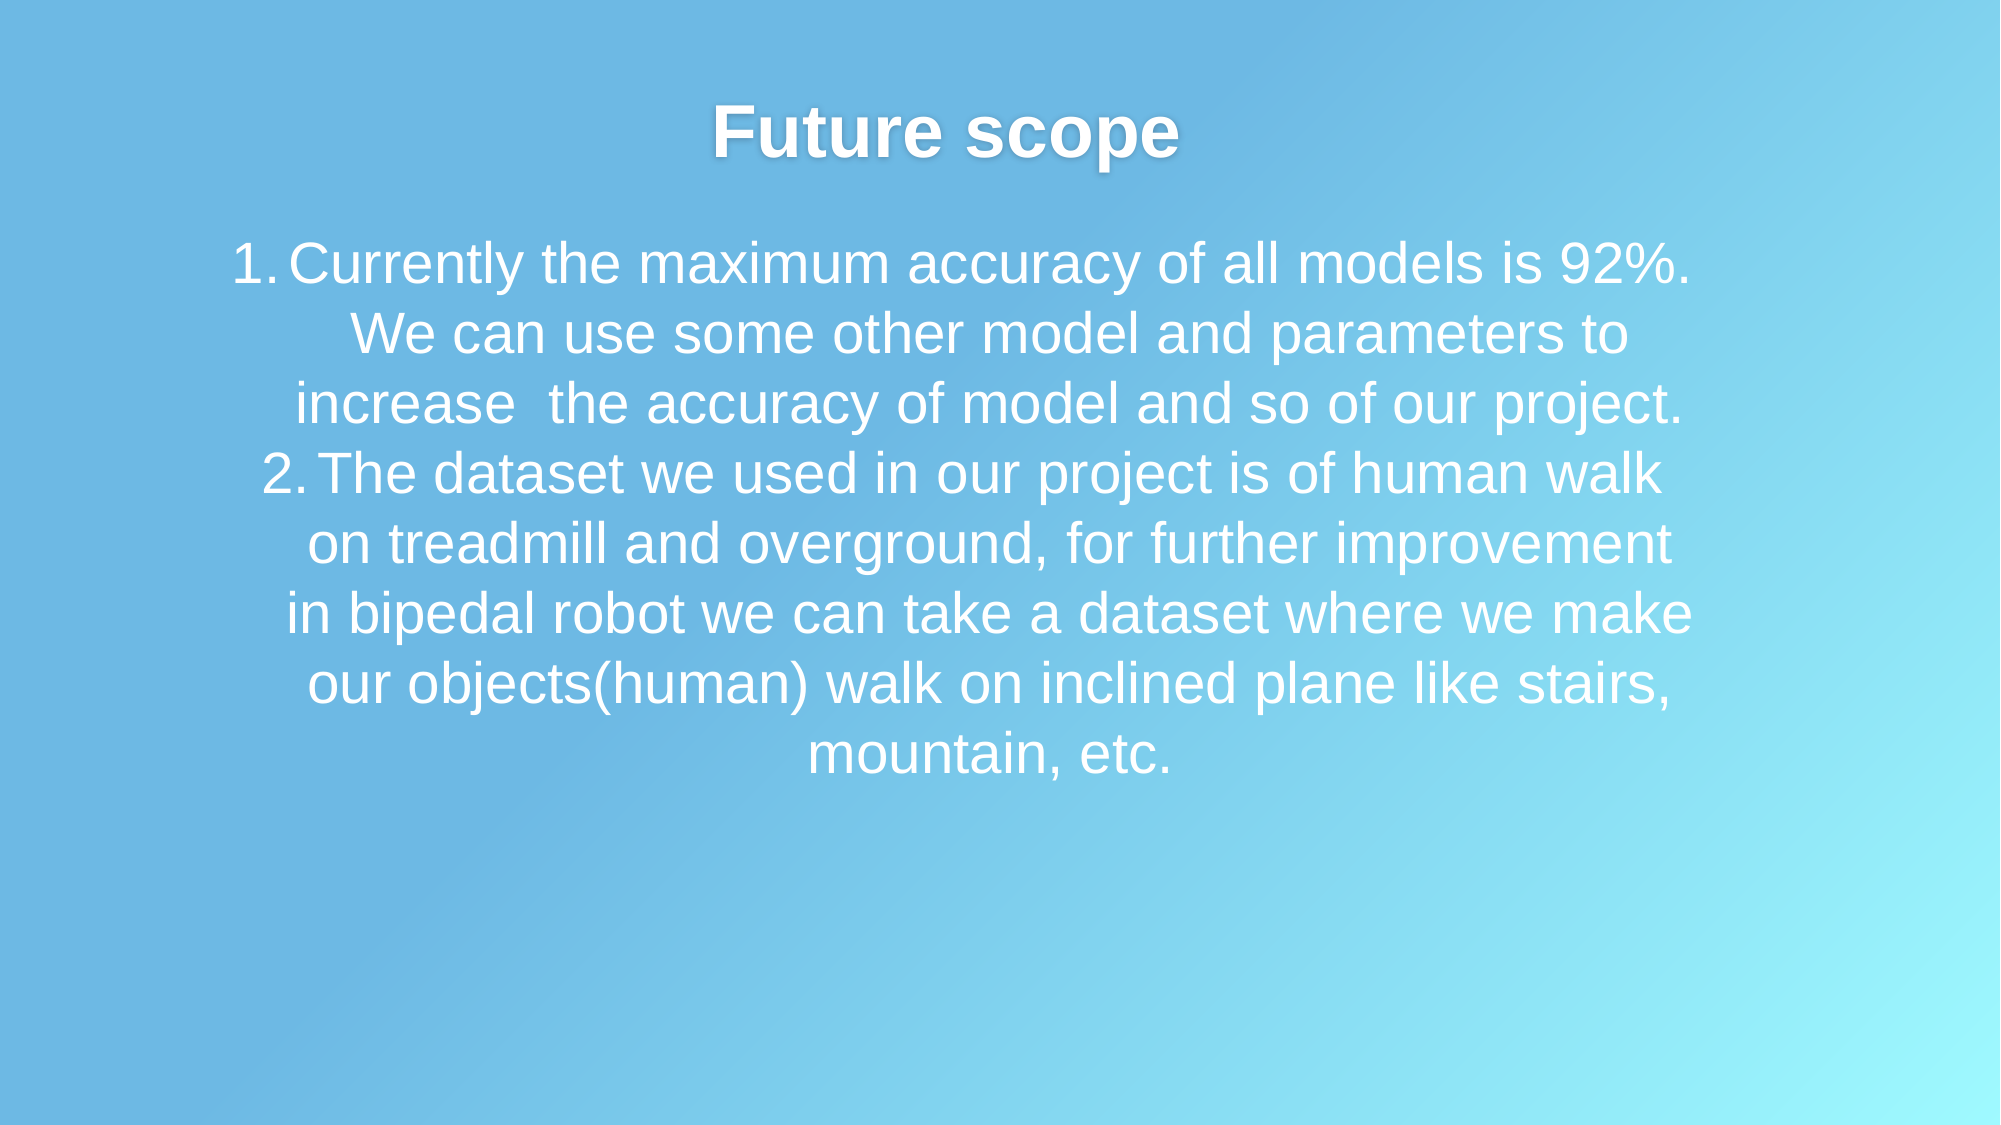

# Future scope
Currently the maximum accuracy of all models is 92%. We can use some other model and parameters to increase  the accuracy of model and so of our project.
The dataset we used in our project is of human walk on treadmill and overground, for further improvement in bipedal robot we can take a dataset where we make our objects(human) walk on inclined plane like stairs, mountain, etc.